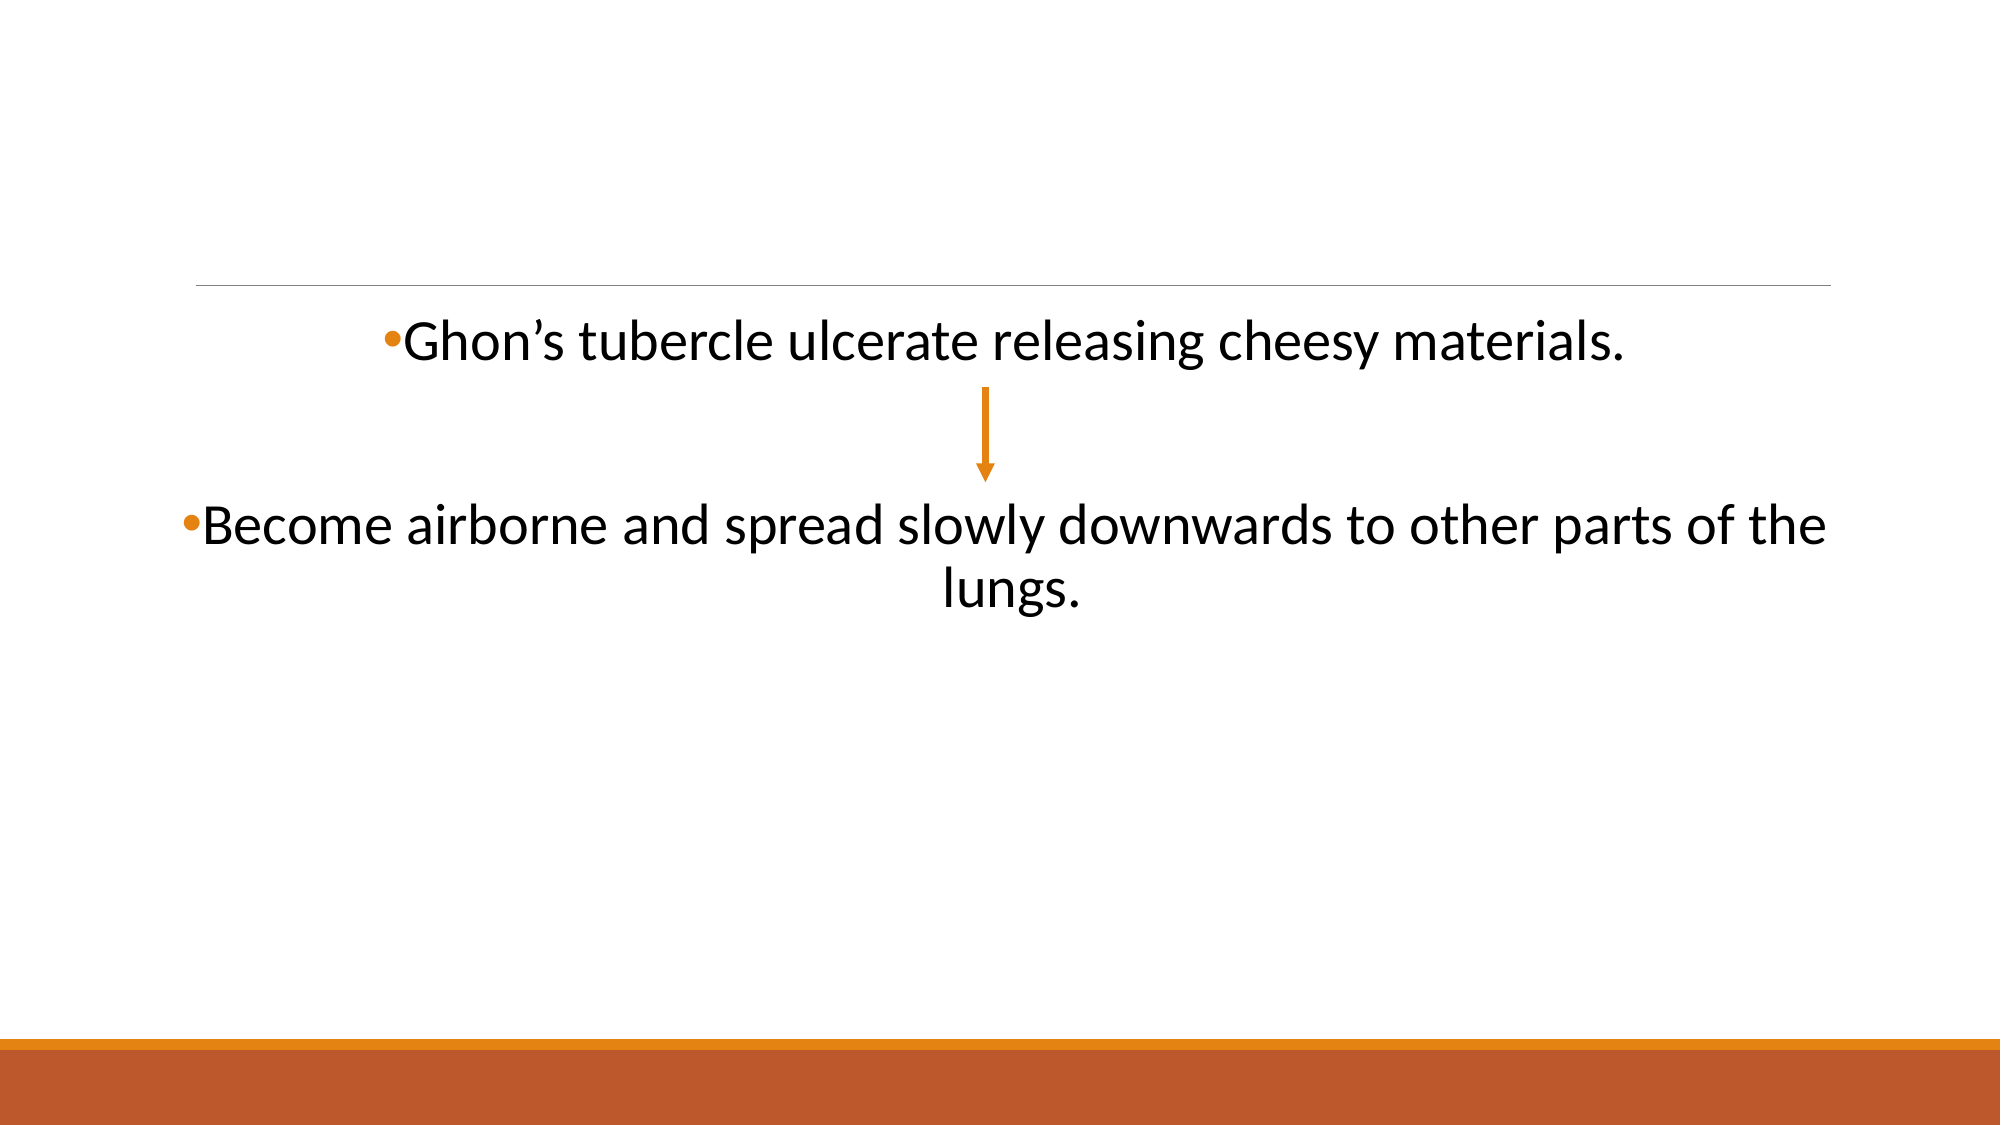

#
Ghon’s tubercle ulcerate releasing cheesy materials.

Become airborne and spread slowly downwards to other parts of the lungs.